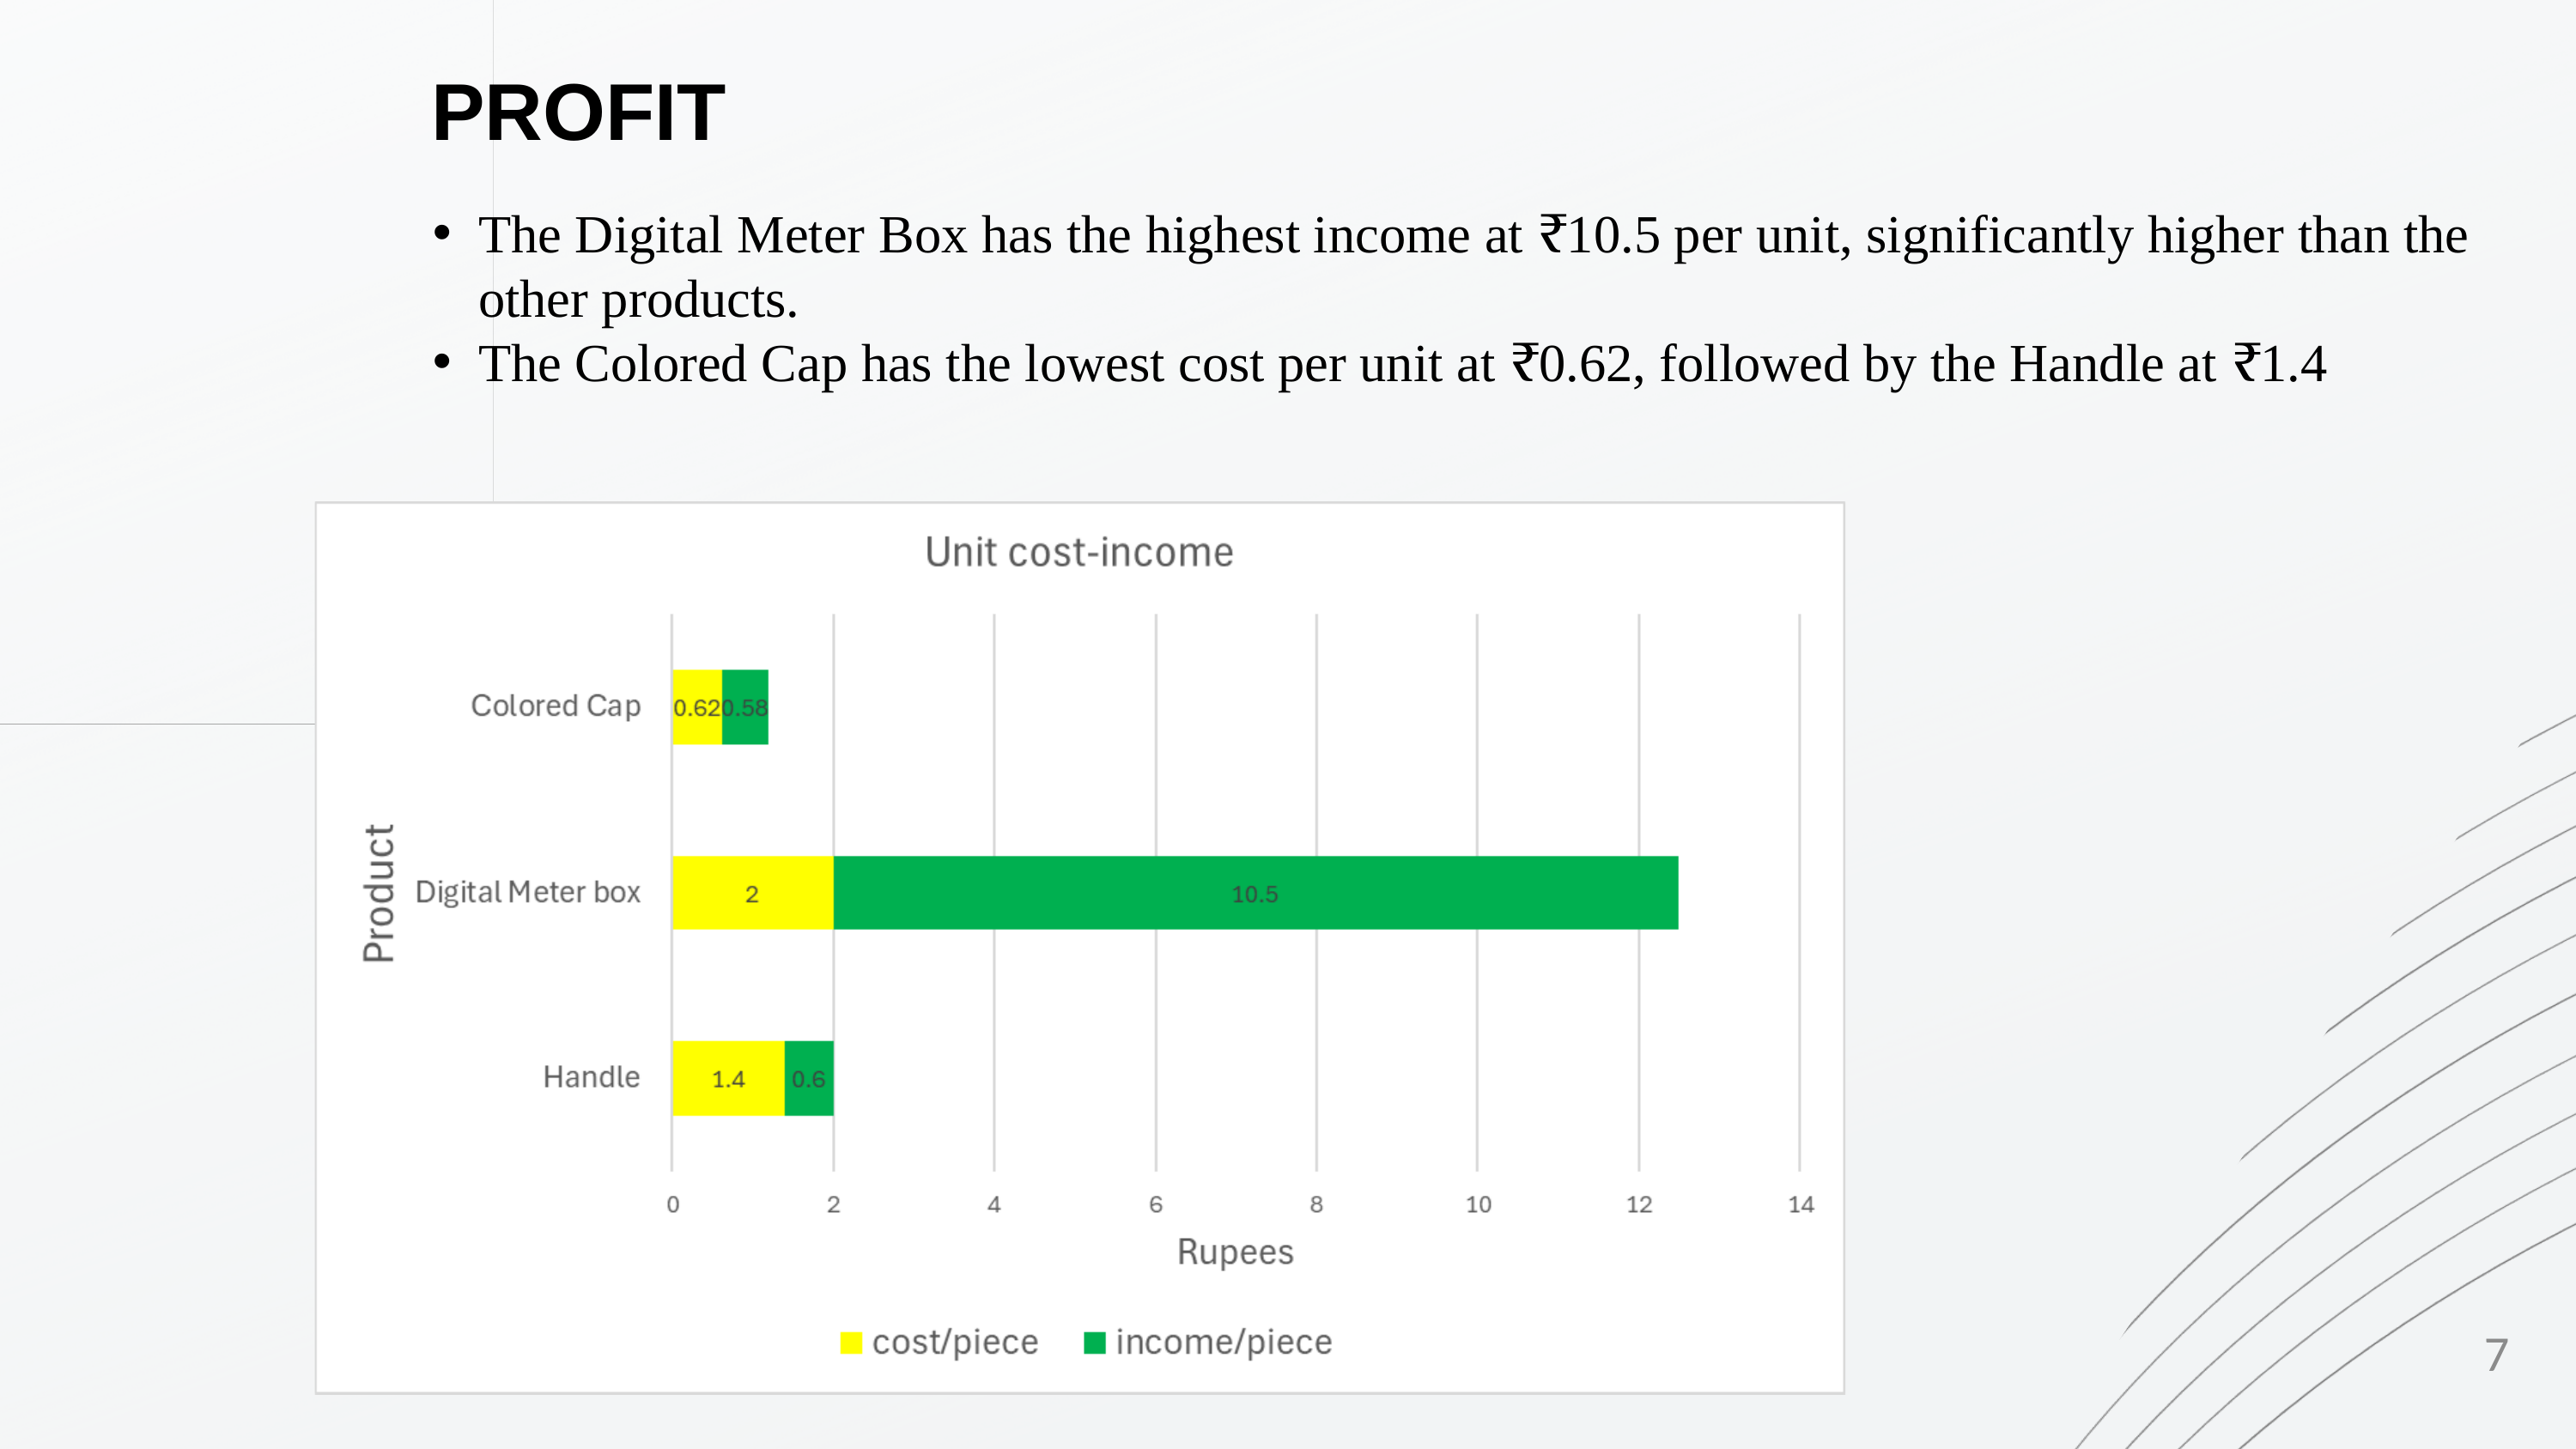

PROFIT
The Digital Meter Box has the highest income at ₹10.5 per unit, significantly higher than the other products.
The Colored Cap has the lowest cost per unit at ₹0.62, followed by the Handle at ₹1.4

7